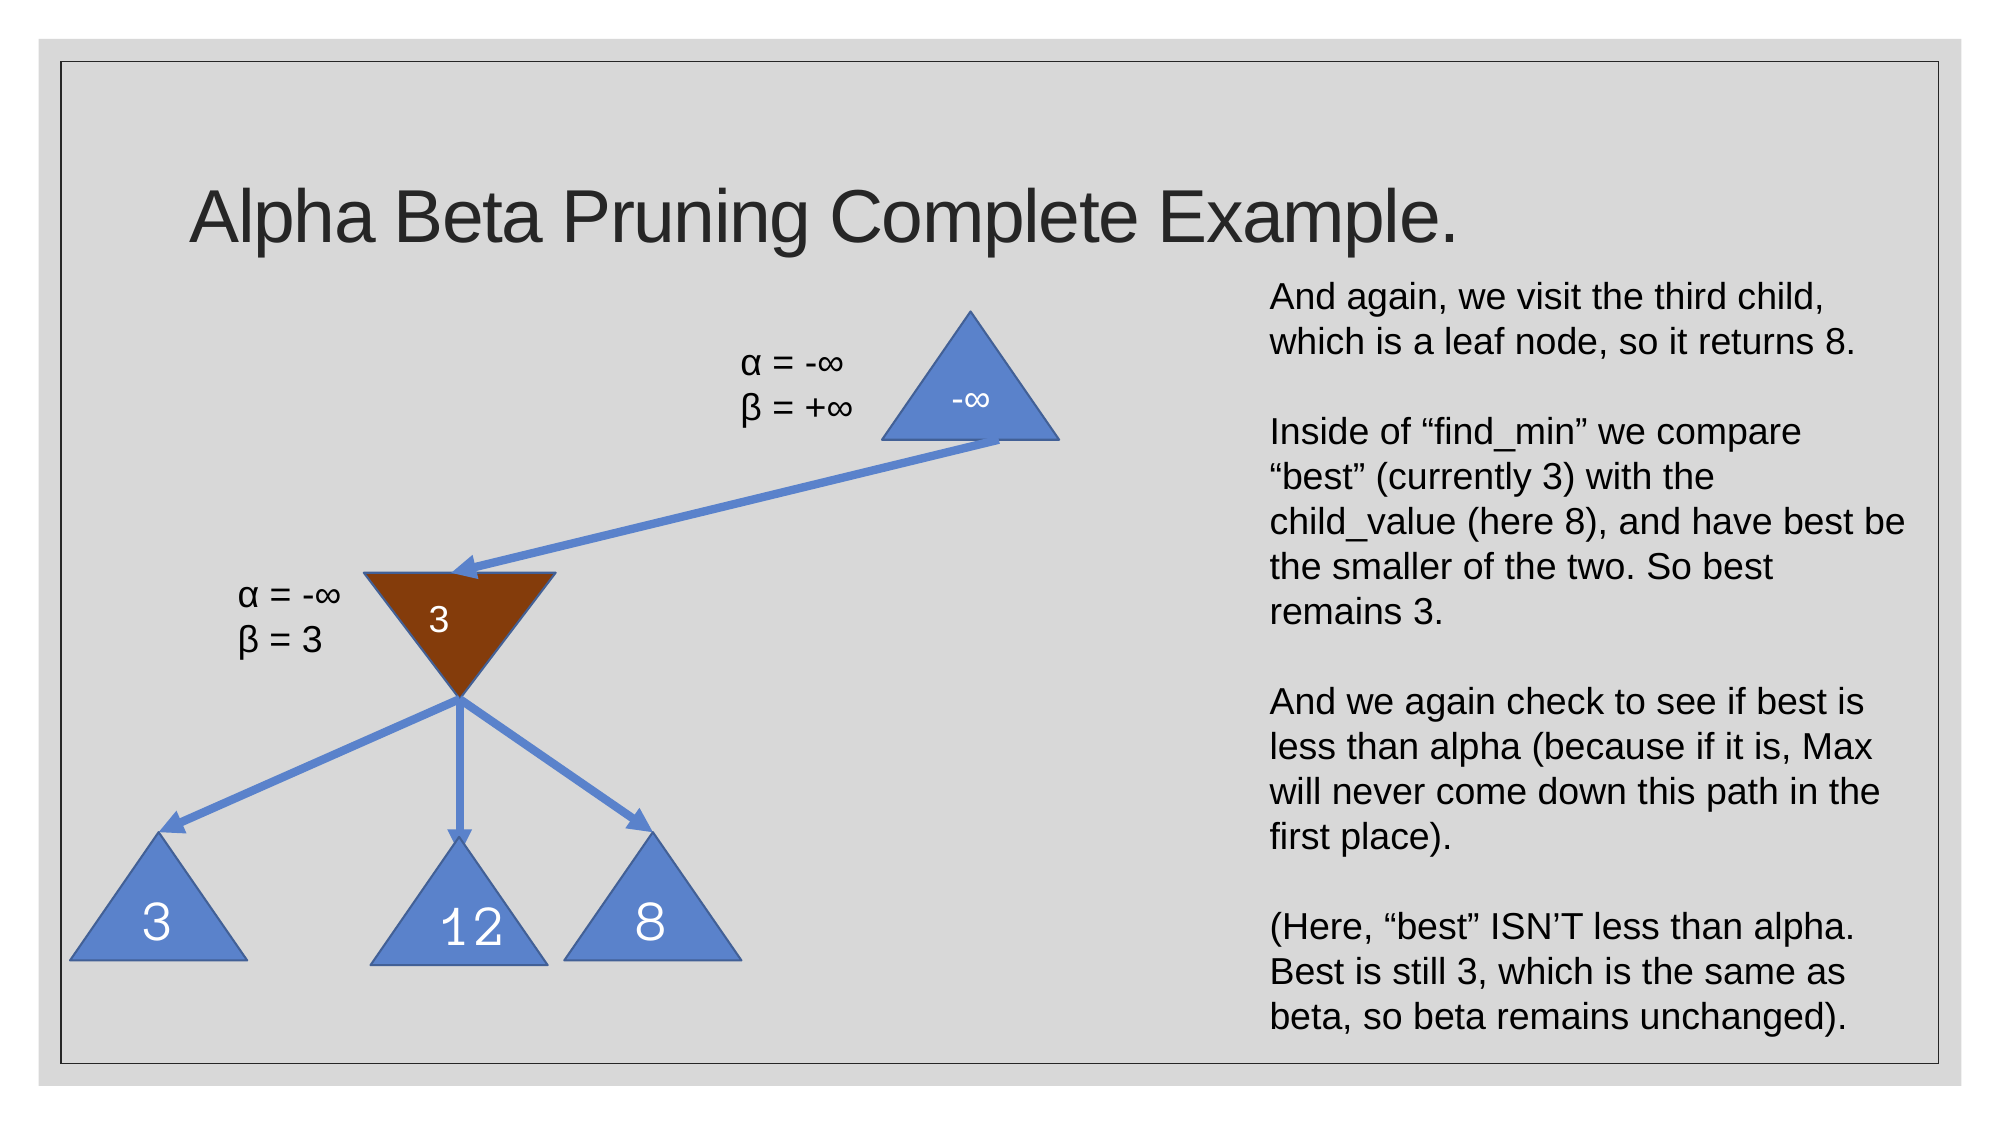

# Alpha Beta Pruning Complete Example.
And again, we visit the third child, which is a leaf node, so it returns 8.

Inside of “find_min” we compare “best” (currently 3) with the child_value (here 8), and have best be the smaller of the two. So best remains 3.

And we again check to see if best is less than alpha (because if it is, Max will never come down this path in the first place).

(Here, “best” ISN’T less than alpha. Best is still 3, which is the same as beta, so beta remains unchanged).

α = -∞
β = +∞
-∞
α = -∞
β = 3

3

3

8

12